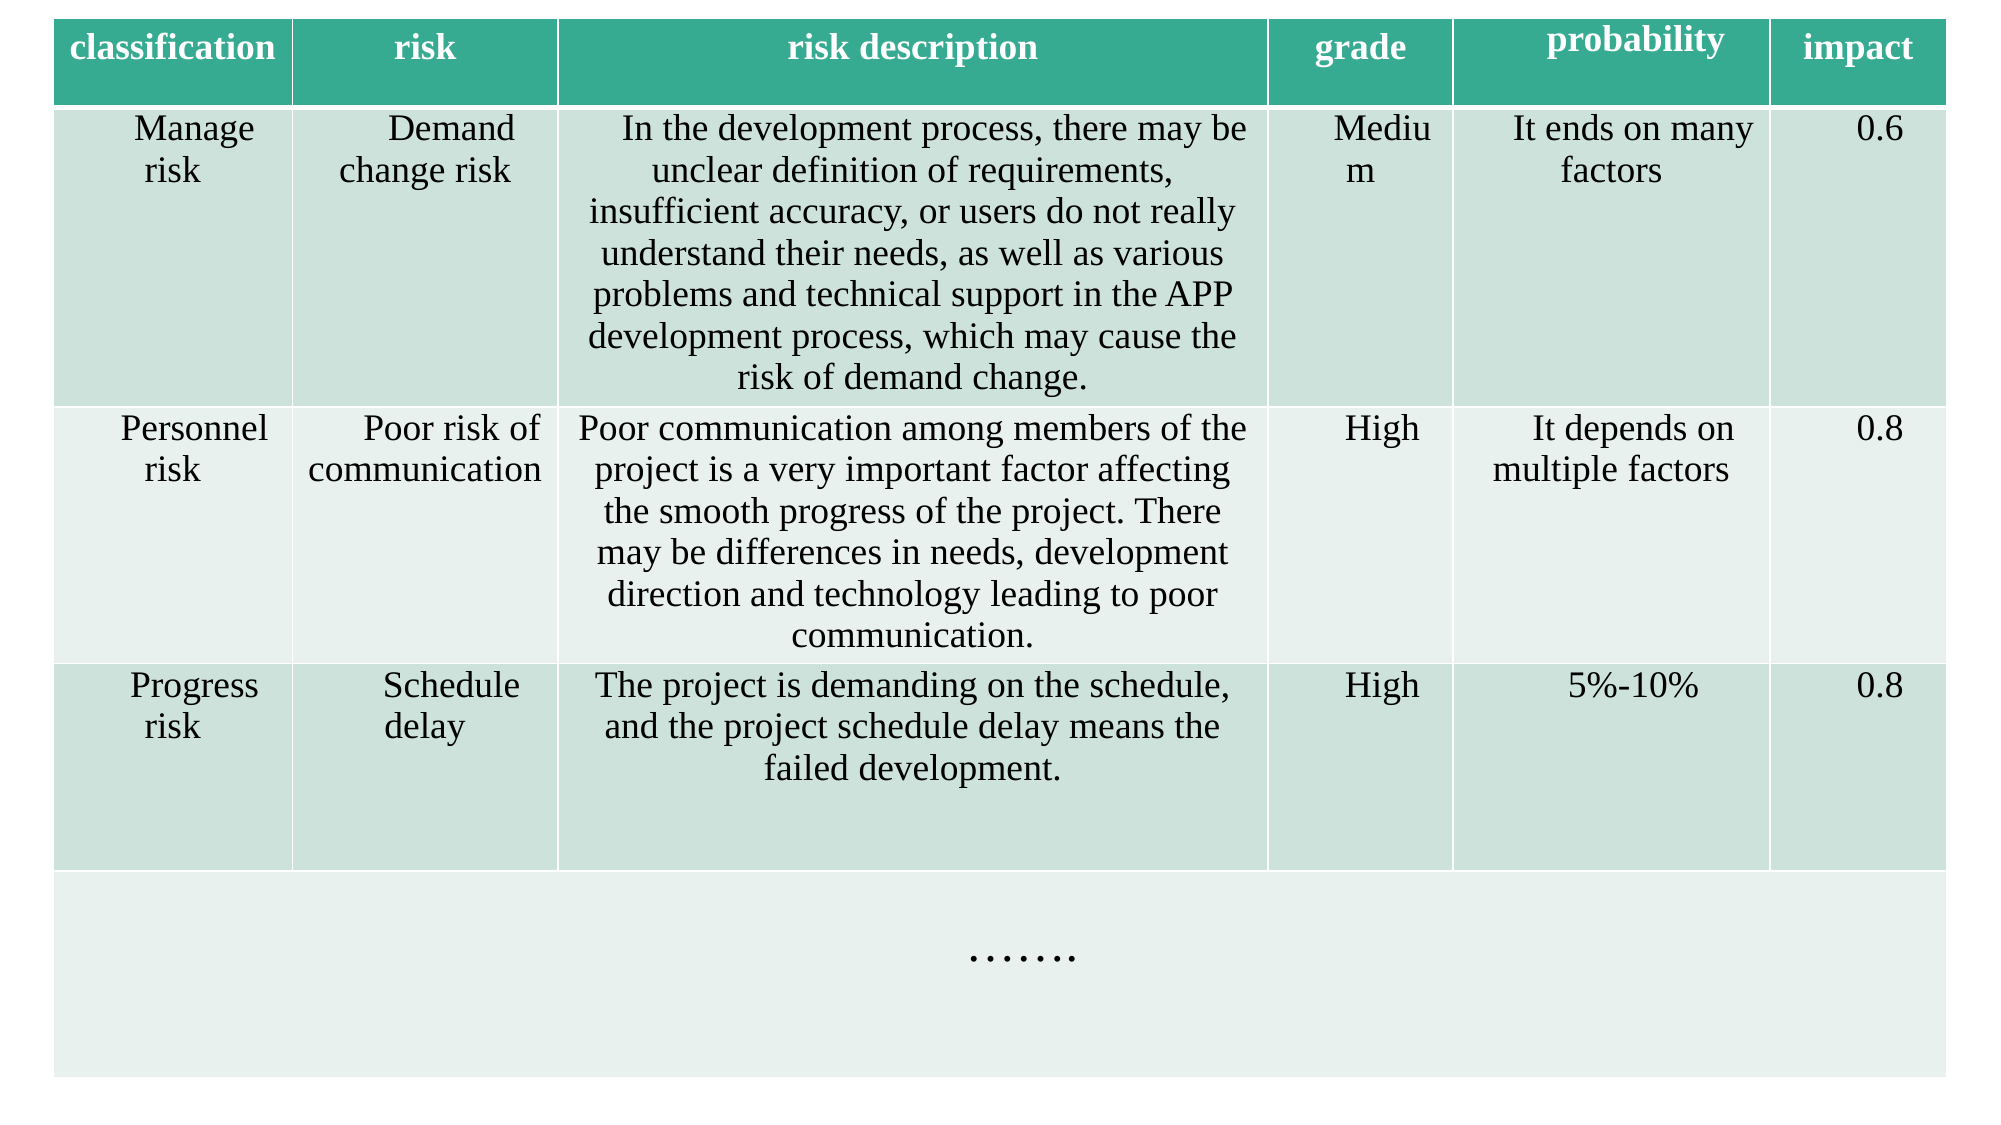

| classification | risk | risk description | grade | probability | impact |
| --- | --- | --- | --- | --- | --- |
| Manage risk | Demand change risk | In the development process, there may be unclear definition of requirements, insufficient accuracy, or users do not really understand their needs, as well as various problems and technical support in the APP development process, which may cause the risk of demand change. | Medium | It ends on many factors | 0.6 |
| Personnel risk | Poor risk of communication | Poor communication among members of the project is a very important factor affecting the smooth progress of the project. There may be differences in needs, development direction and technology leading to poor communication. | High | It depends on multiple factors | 0.8 |
| Progress risk | Schedule delay | The project is demanding on the schedule, and the project schedule delay means the failed development. | High | 5%-10% | 0.8 |
| ……. |  |  |  |  |  |